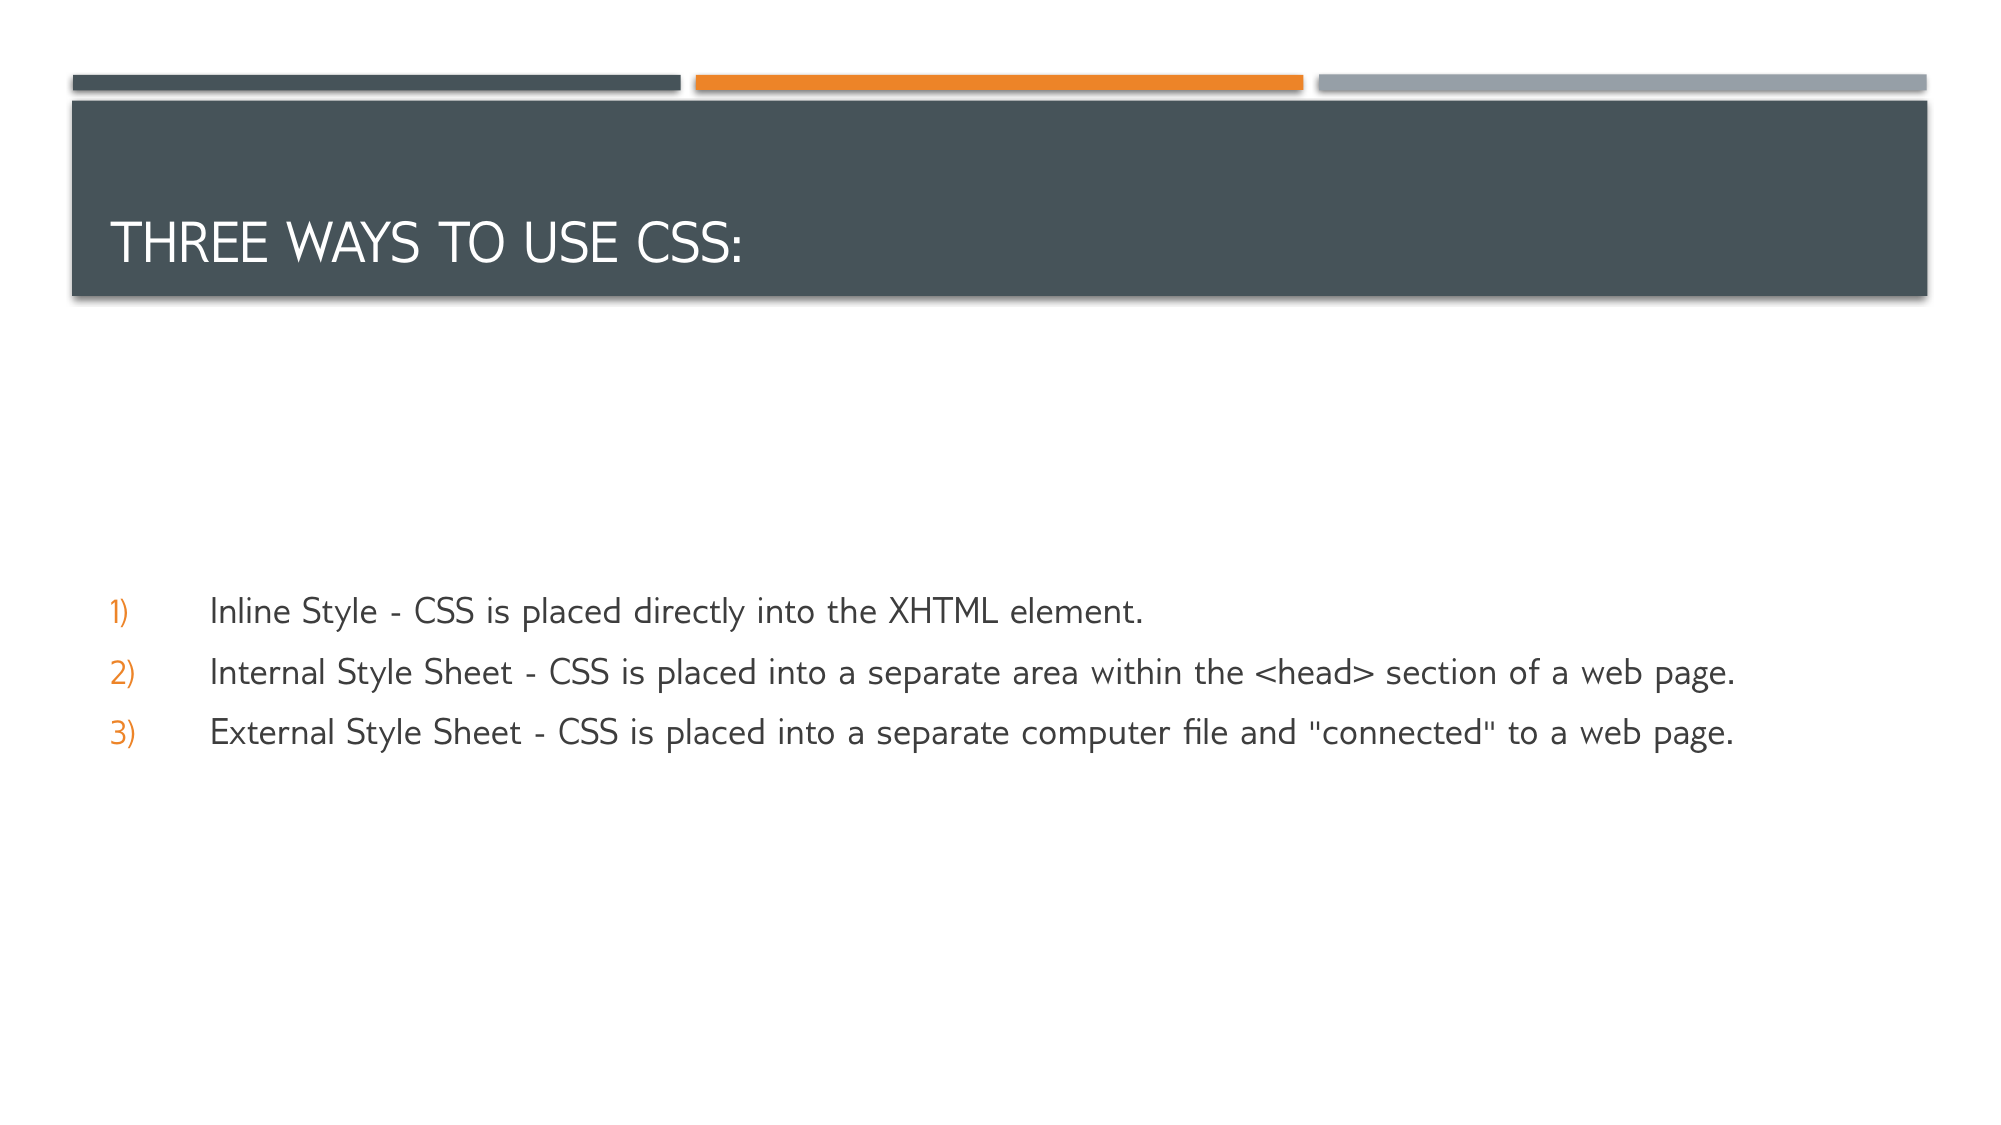

# Three Ways to Use CSS:
Inline Style - CSS is placed directly into the XHTML element.
Internal Style Sheet - CSS is placed into a separate area within the <head> section of a web page.
External Style Sheet - CSS is placed into a separate computer file and "connected" to a web page.